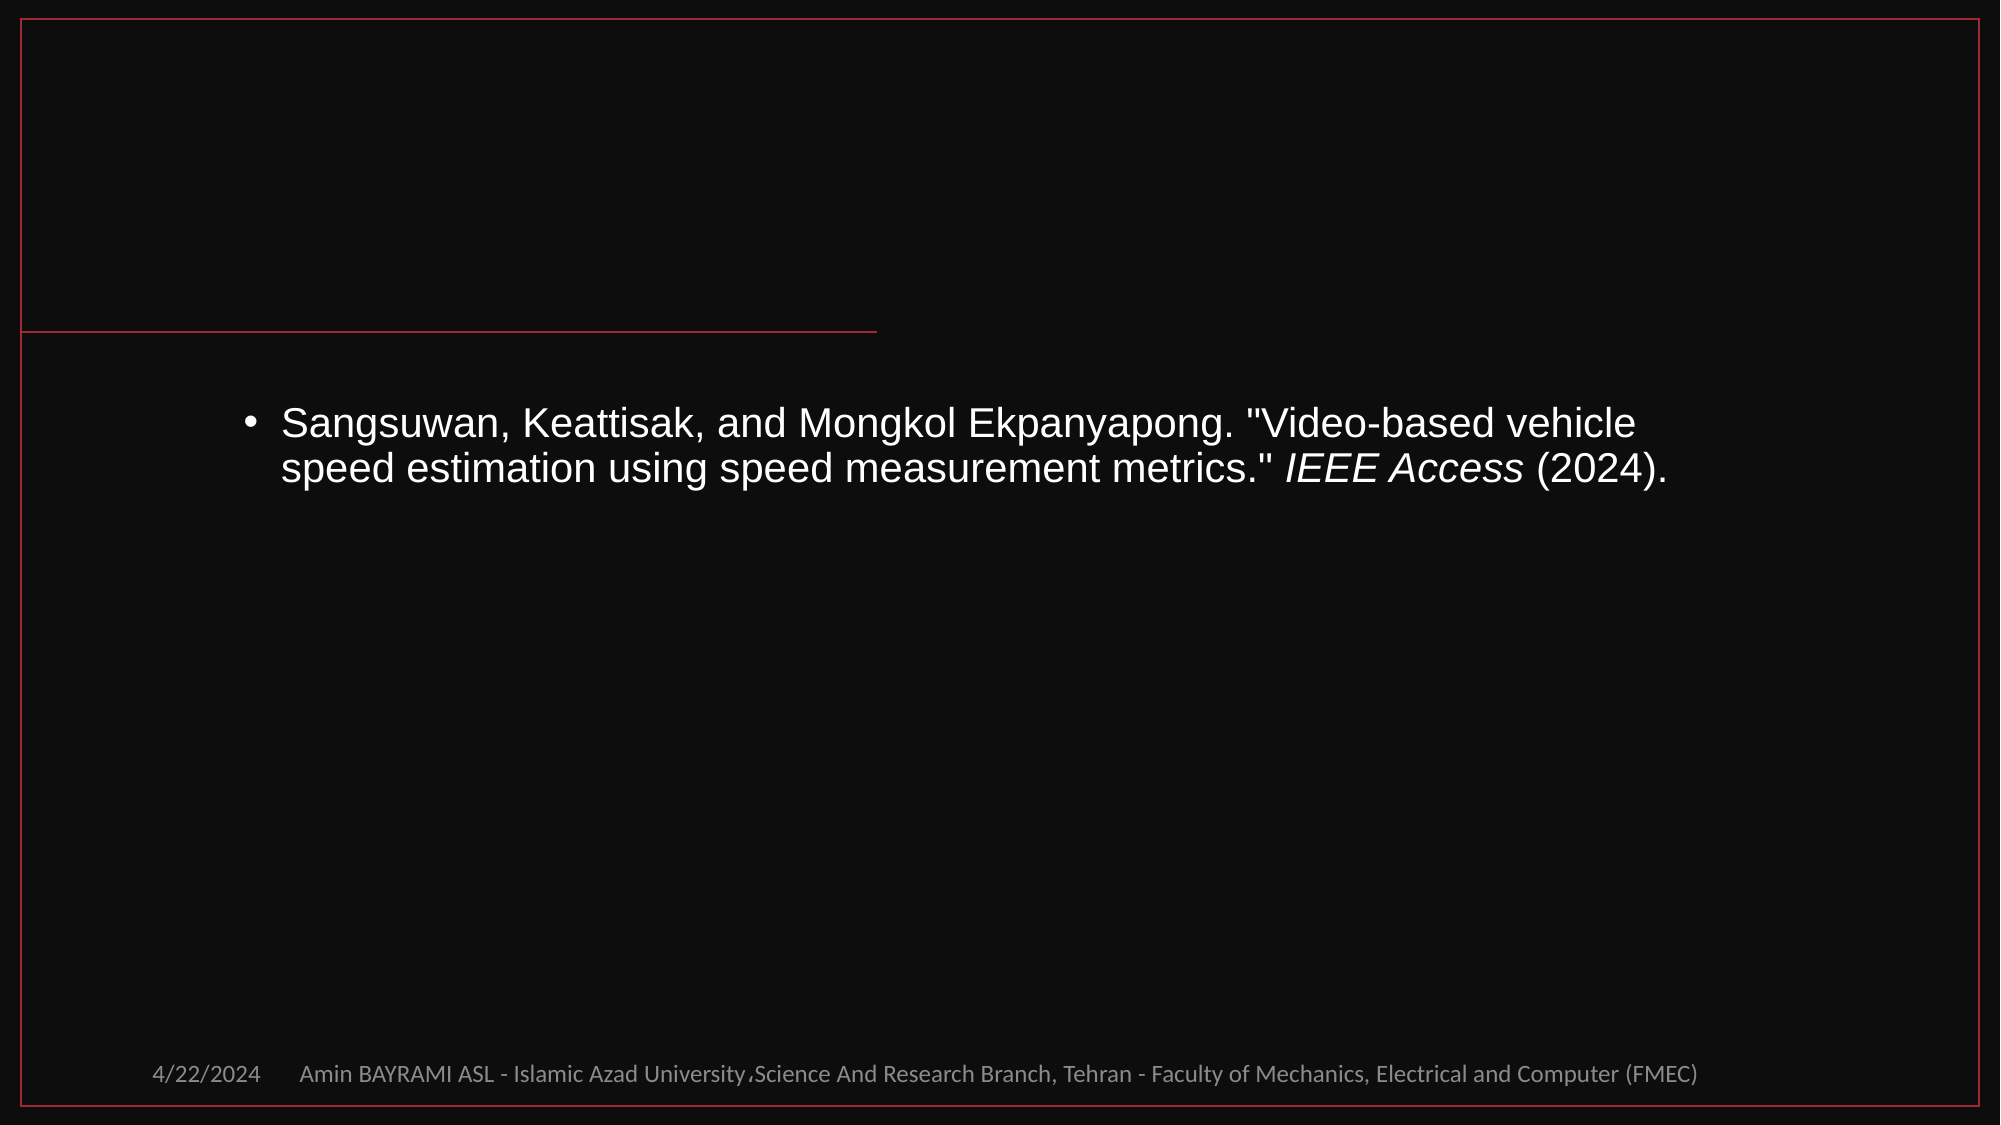

Sangsuwan, Keattisak, and Mongkol Ekpanyapong. "Video-based vehicle speed estimation using speed measurement metrics." IEEE Access (2024).
4/22/2024
Amin BAYRAMI ASL - Islamic Azad University،Science And Research Branch, Tehran - Faculty of Mechanics, Electrical and Computer (FMEC)
8